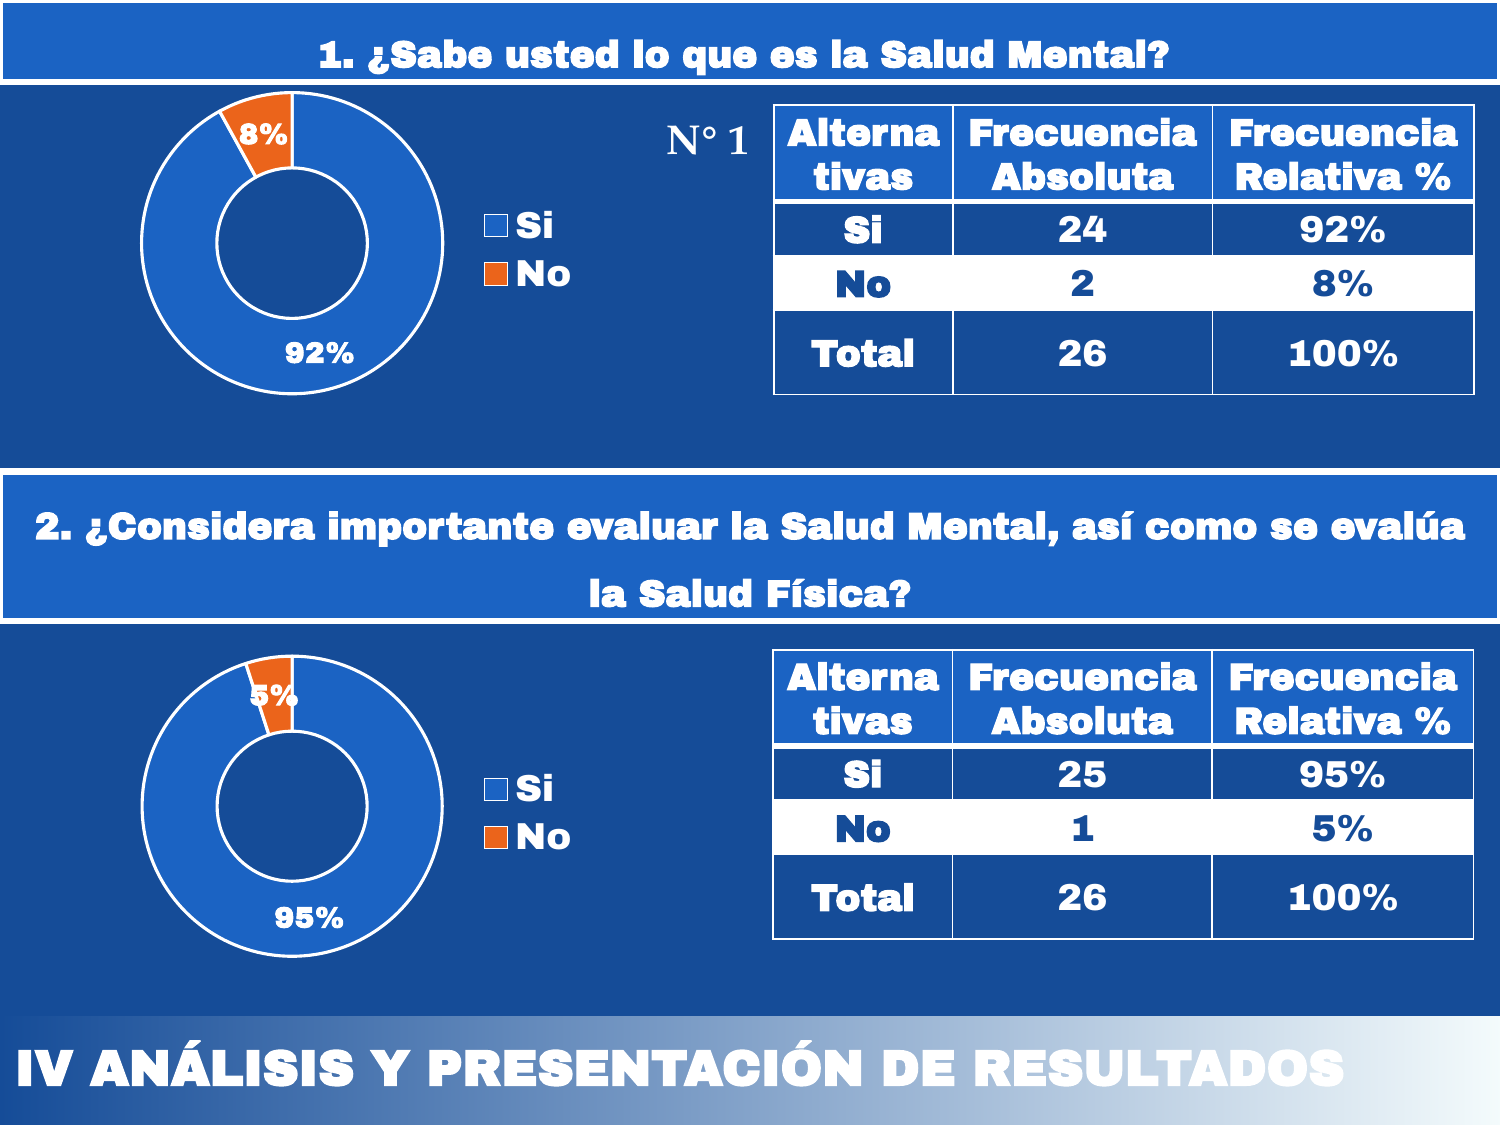

1. ¿Sabe usted lo que es la Salud Mental?

### Chart

| Category | Ventas |
|---|---|
| Si | 0.92 |
| No | 0.08 |
N° 1
| Alternativas | Frecuencia Absoluta | Frecuencia Relativa % |
| --- | --- | --- |
| Si | 24 | 92% |
| No | 2 | 8% |
| Total | 26 | 100% |
2. ¿Considera importante evaluar la Salud Mental, así como se evalúa la Salud Física?

### Chart

| Category | Ventas |
|---|---|
| Si | 0.95 |
| No | 0.05 |
| Alternativas | Frecuencia Absoluta | Frecuencia Relativa % |
| --- | --- | --- |
| Si | 25 | 95% |
| No | 1 | 5% |
| Total | 26 | 100% |
IV ANÁLISIS Y PRESENTACIÓN DE RESULTADOS